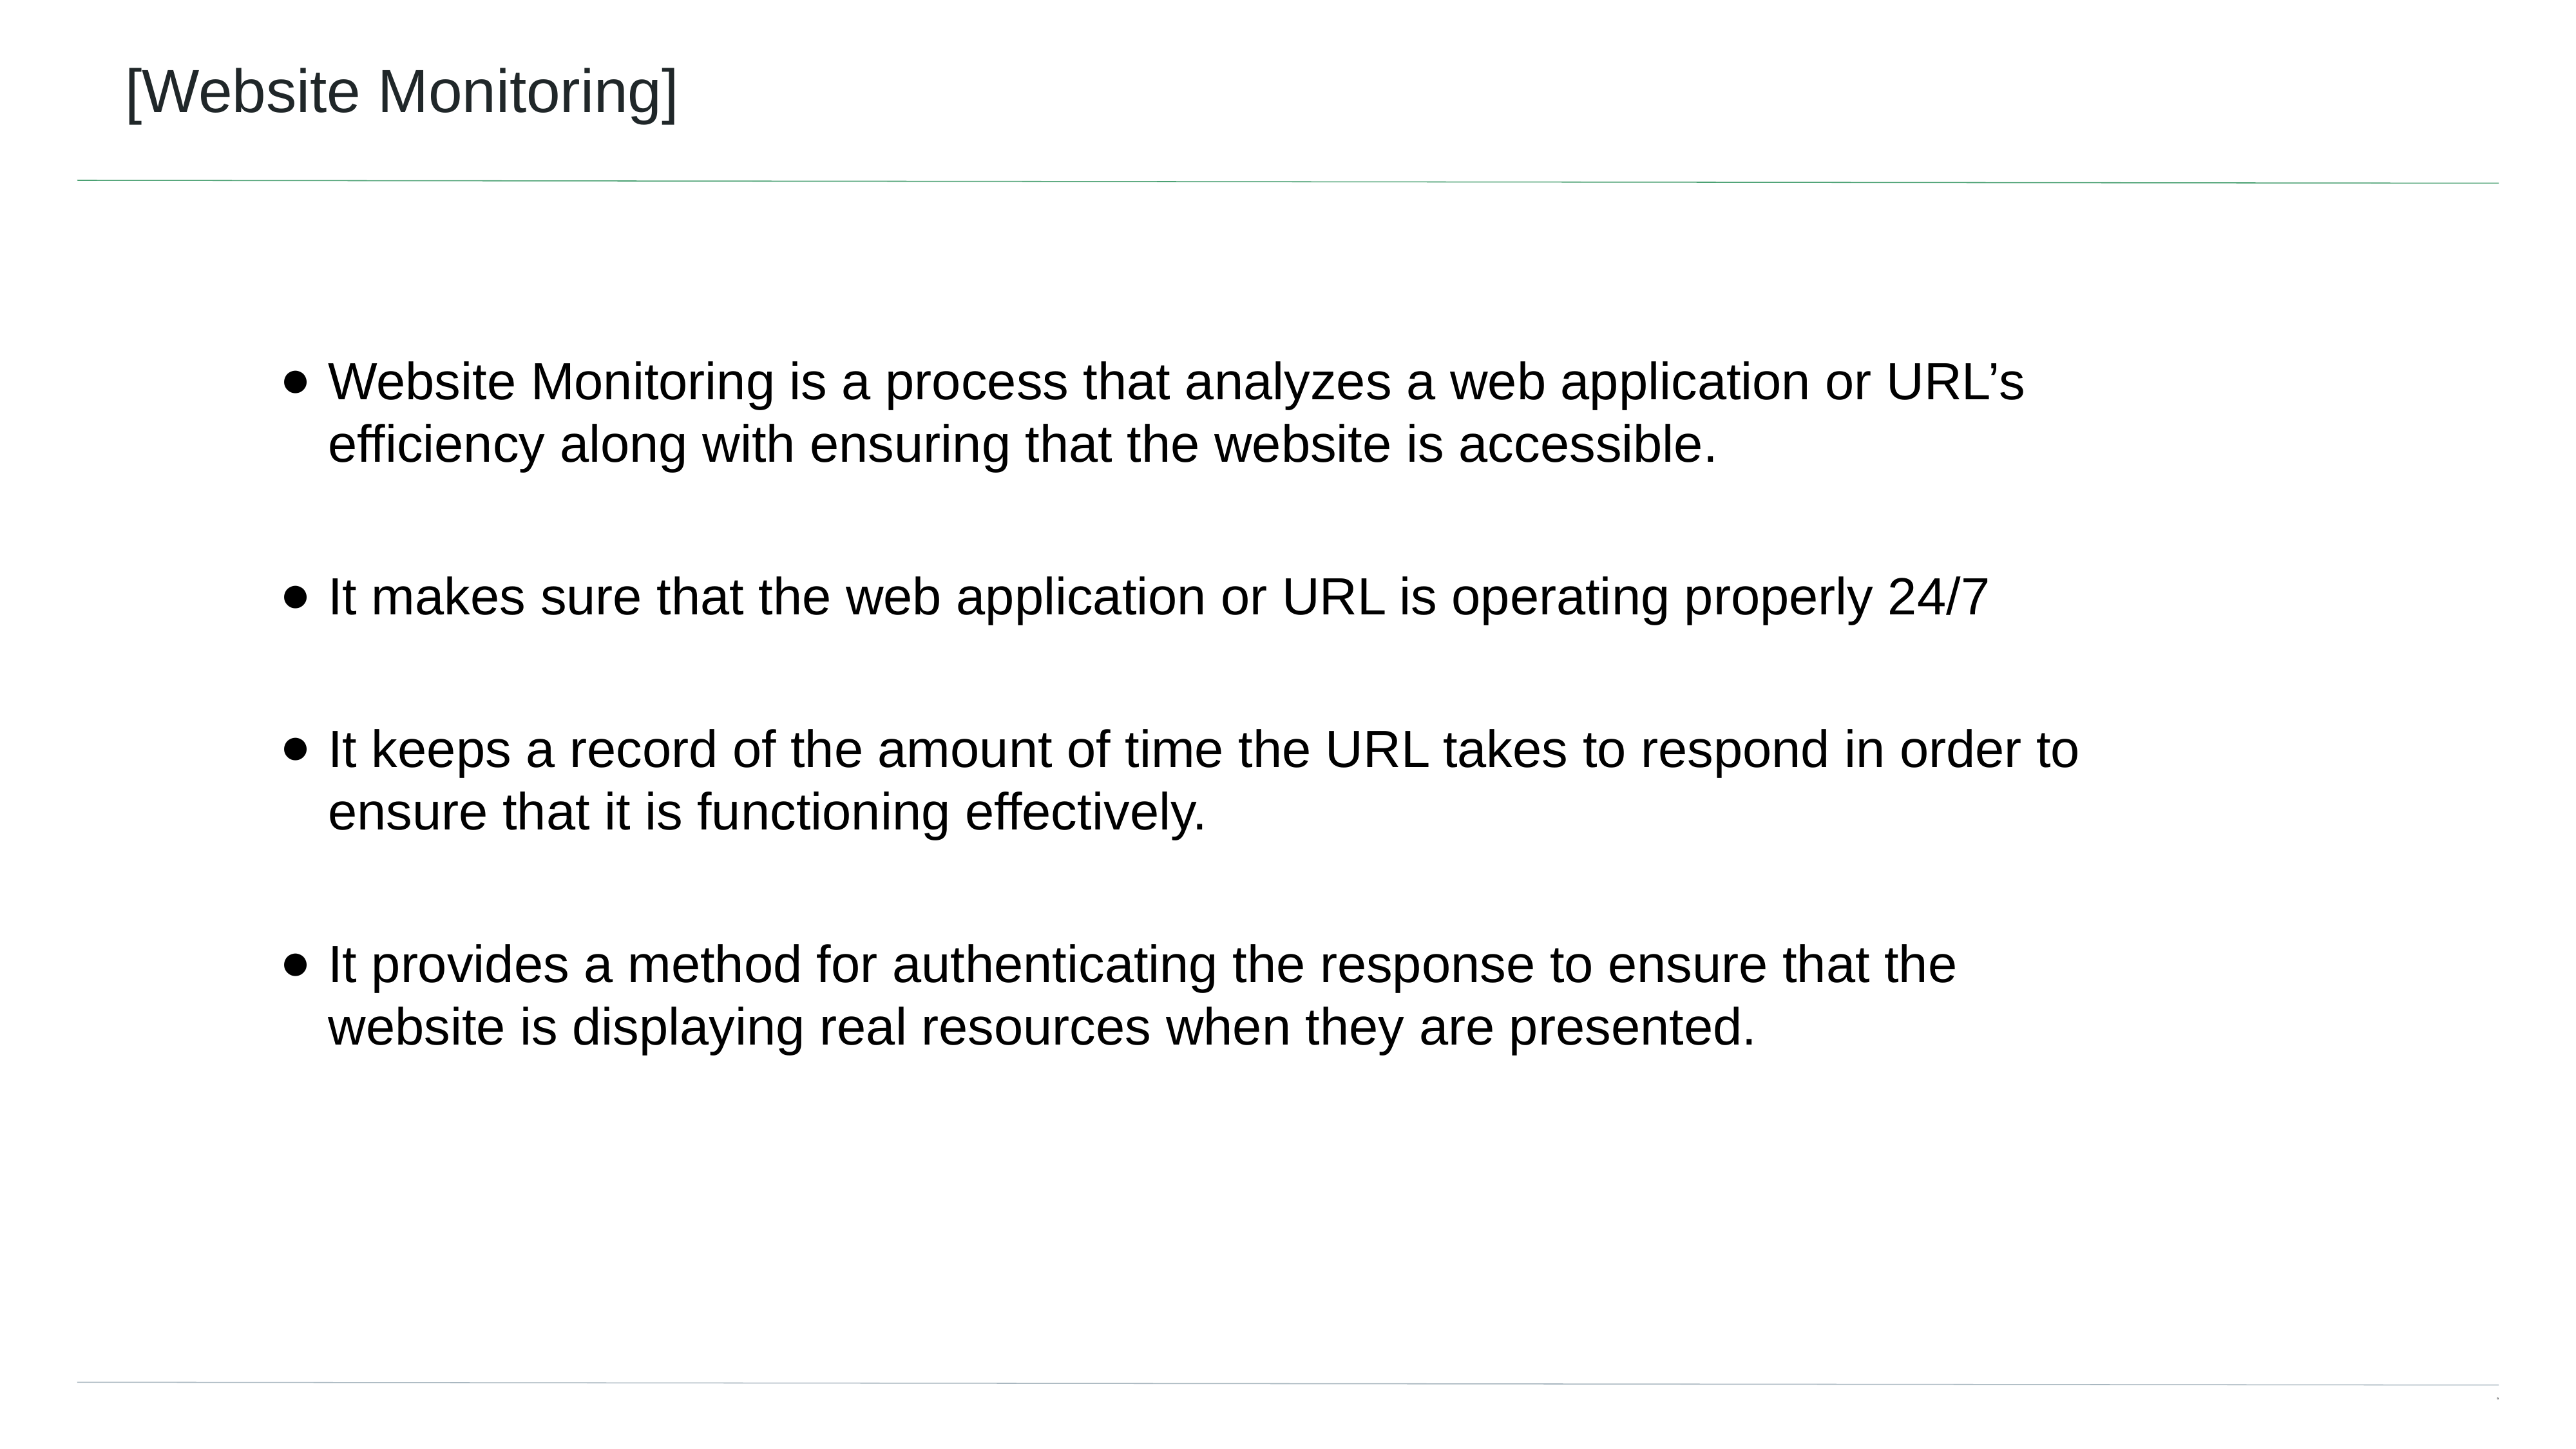

# [Website Monitoring]
Website Monitoring is a process that analyzes a web application or URL’s efficiency along with ensuring that the website is accessible.

It makes sure that the web application or URL is operating properly 24/7

It keeps a record of the amount of time the URL takes to respond in order to ensure that it is functioning effectively.

It provides a method for authenticating the response to ensure that the website is displaying real resources when they are presented.
6